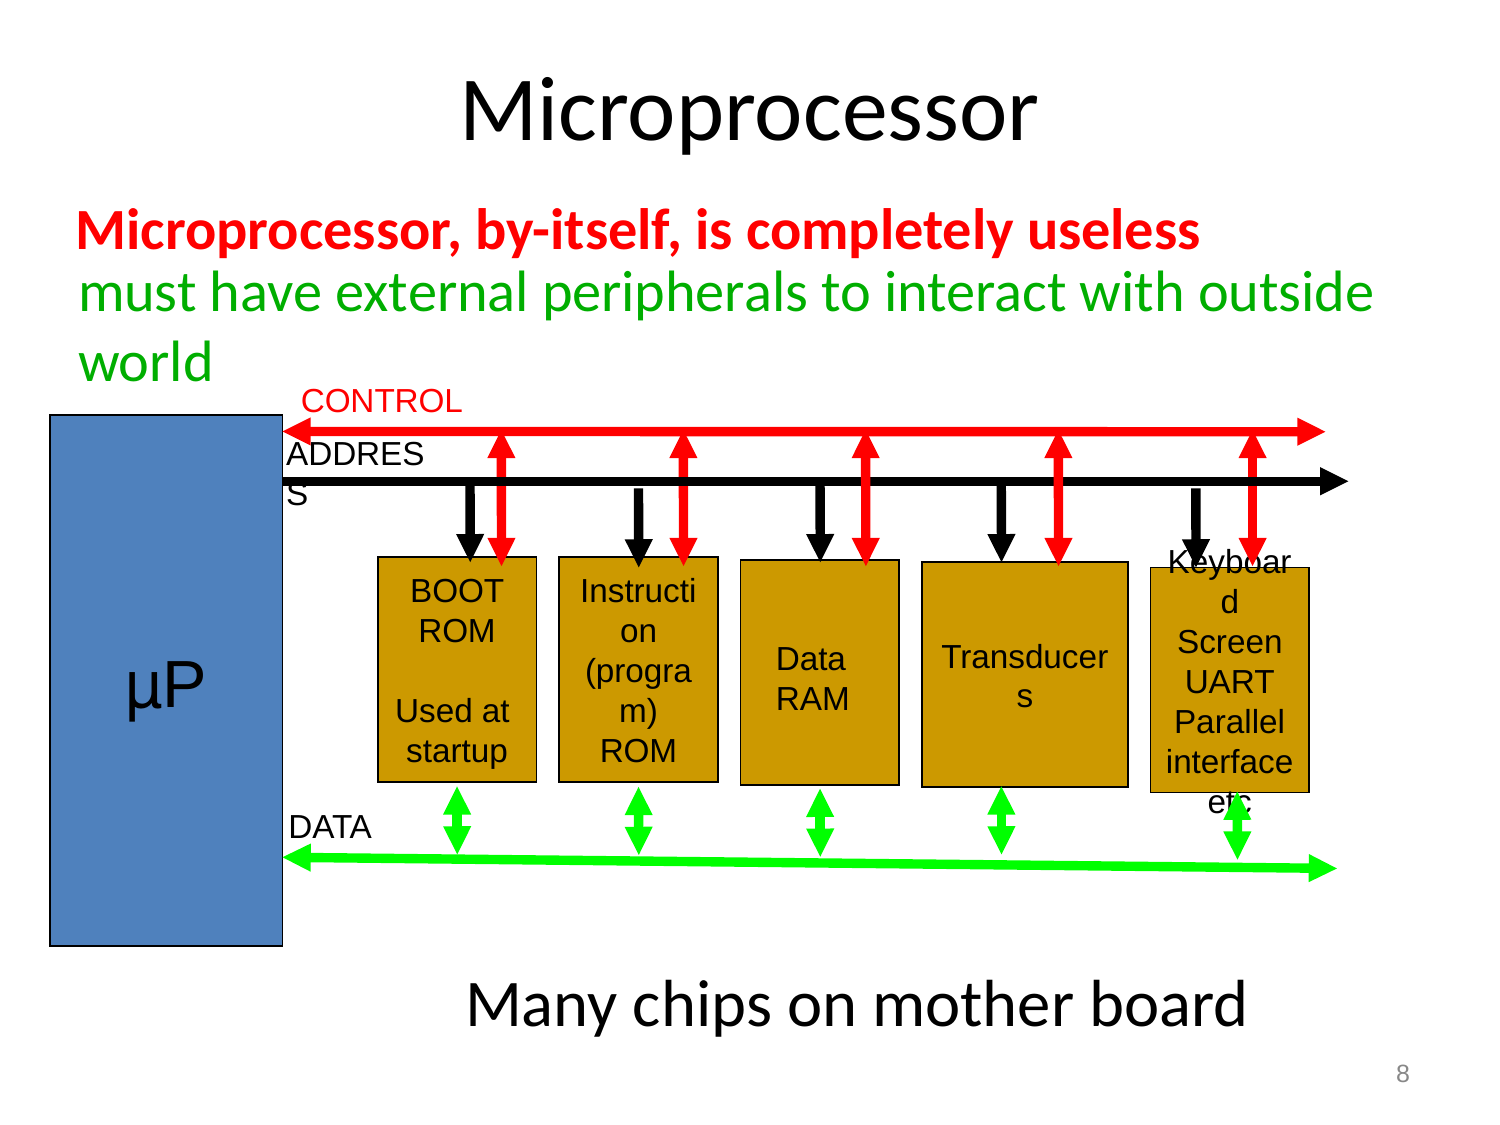

# Microprocessor
Microprocessor, by-itself, is completely useless
must have external peripherals to interact with outside
world
CONTROL
µP
ADDRESS
DATA
BOOT
ROM

Used at
startup
Instruction
(program)
ROM

Transducers
Data
RAM
Keyboard
Screen
UART
Parallel
interface
etc
Many chips on mother board
8